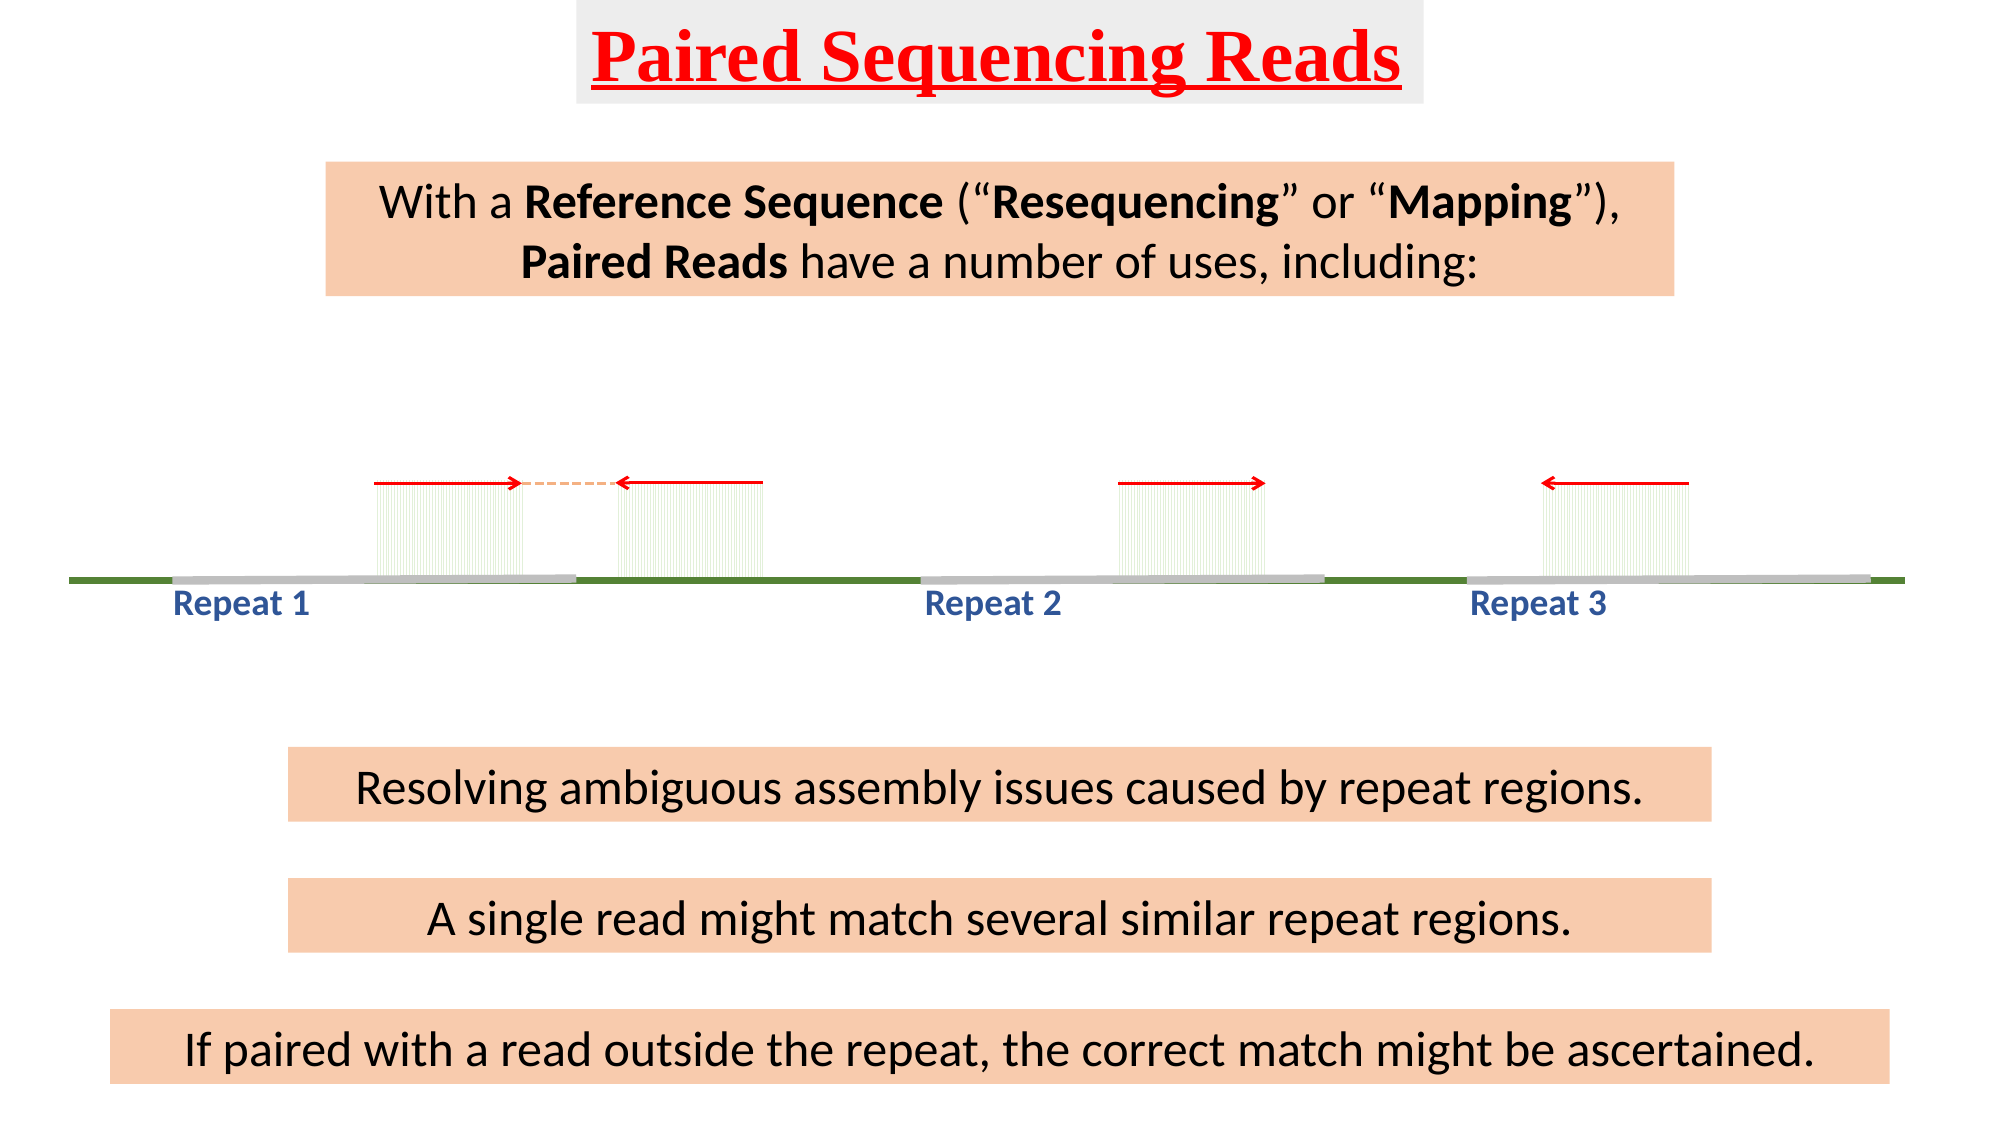

Paired Sequencing Reads
With a Reference Sequence (“Resequencing” or “Mapping”),
Paired Reads have a number of uses, including:

Repeat 3
Repeat 2
Repeat 1
Resolving ambiguous assembly issues caused by repeat regions.
A single read might match several similar repeat regions.
If paired with a read outside the repeat, the correct match might be ascertained.